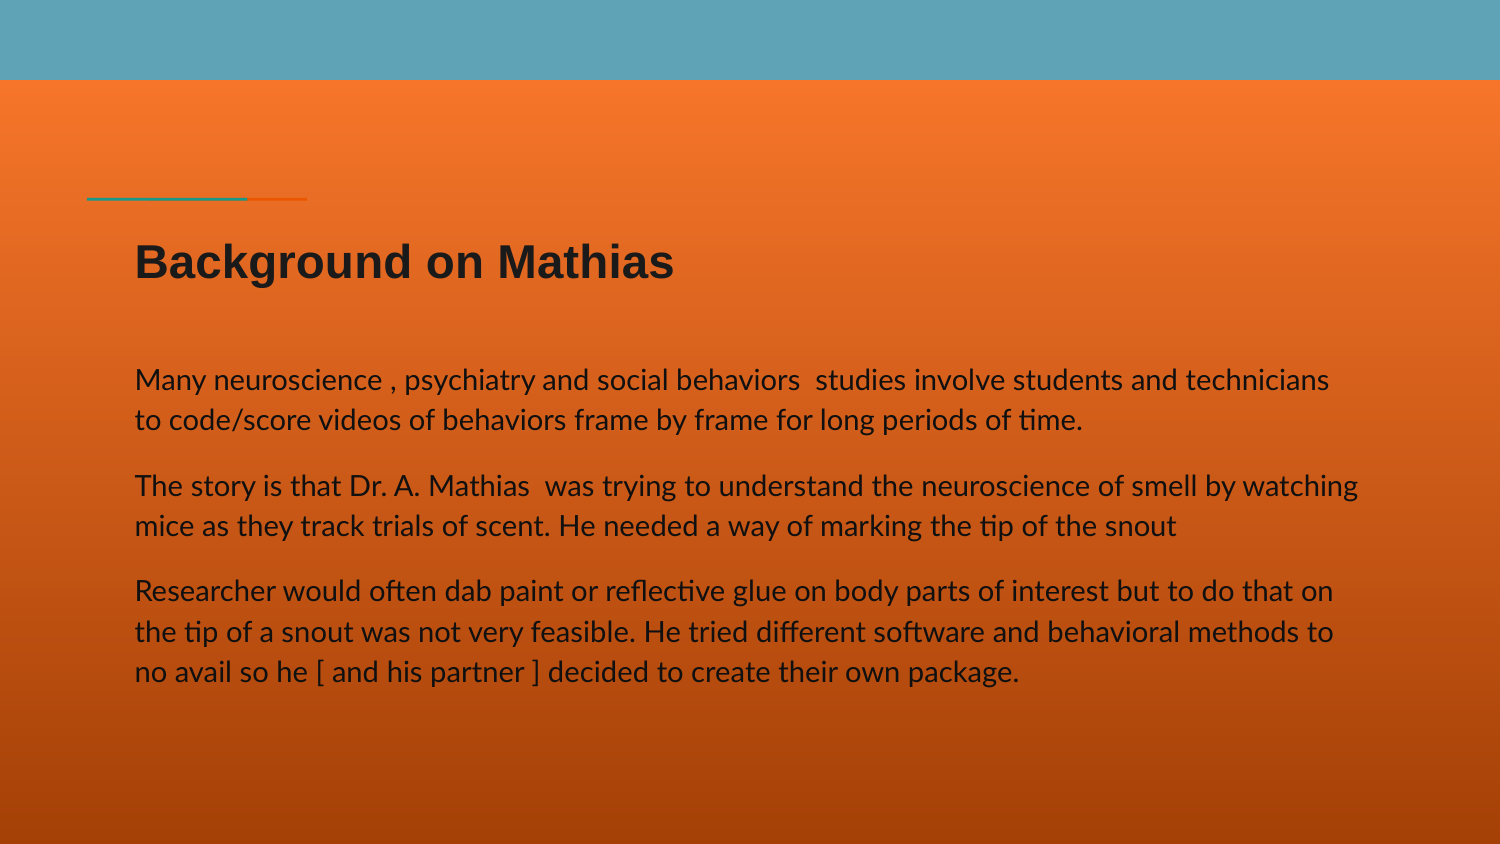

# Background on Mathias
Many neuroscience , psychiatry and social behaviors  studies involve students and technicians  to code/score videos of behaviors frame by frame for long periods of time.
The story is that Dr. A. Mathias  was trying to understand the neuroscience of smell by watching mice as they track trials of scent. He needed a way of marking the tip of the snout
Researcher would often dab paint or reflective glue on body parts of interest but to do that on the tip of a snout was not very feasible. He tried different software and behavioral methods to no avail so he [ and his partner ] decided to create their own package.